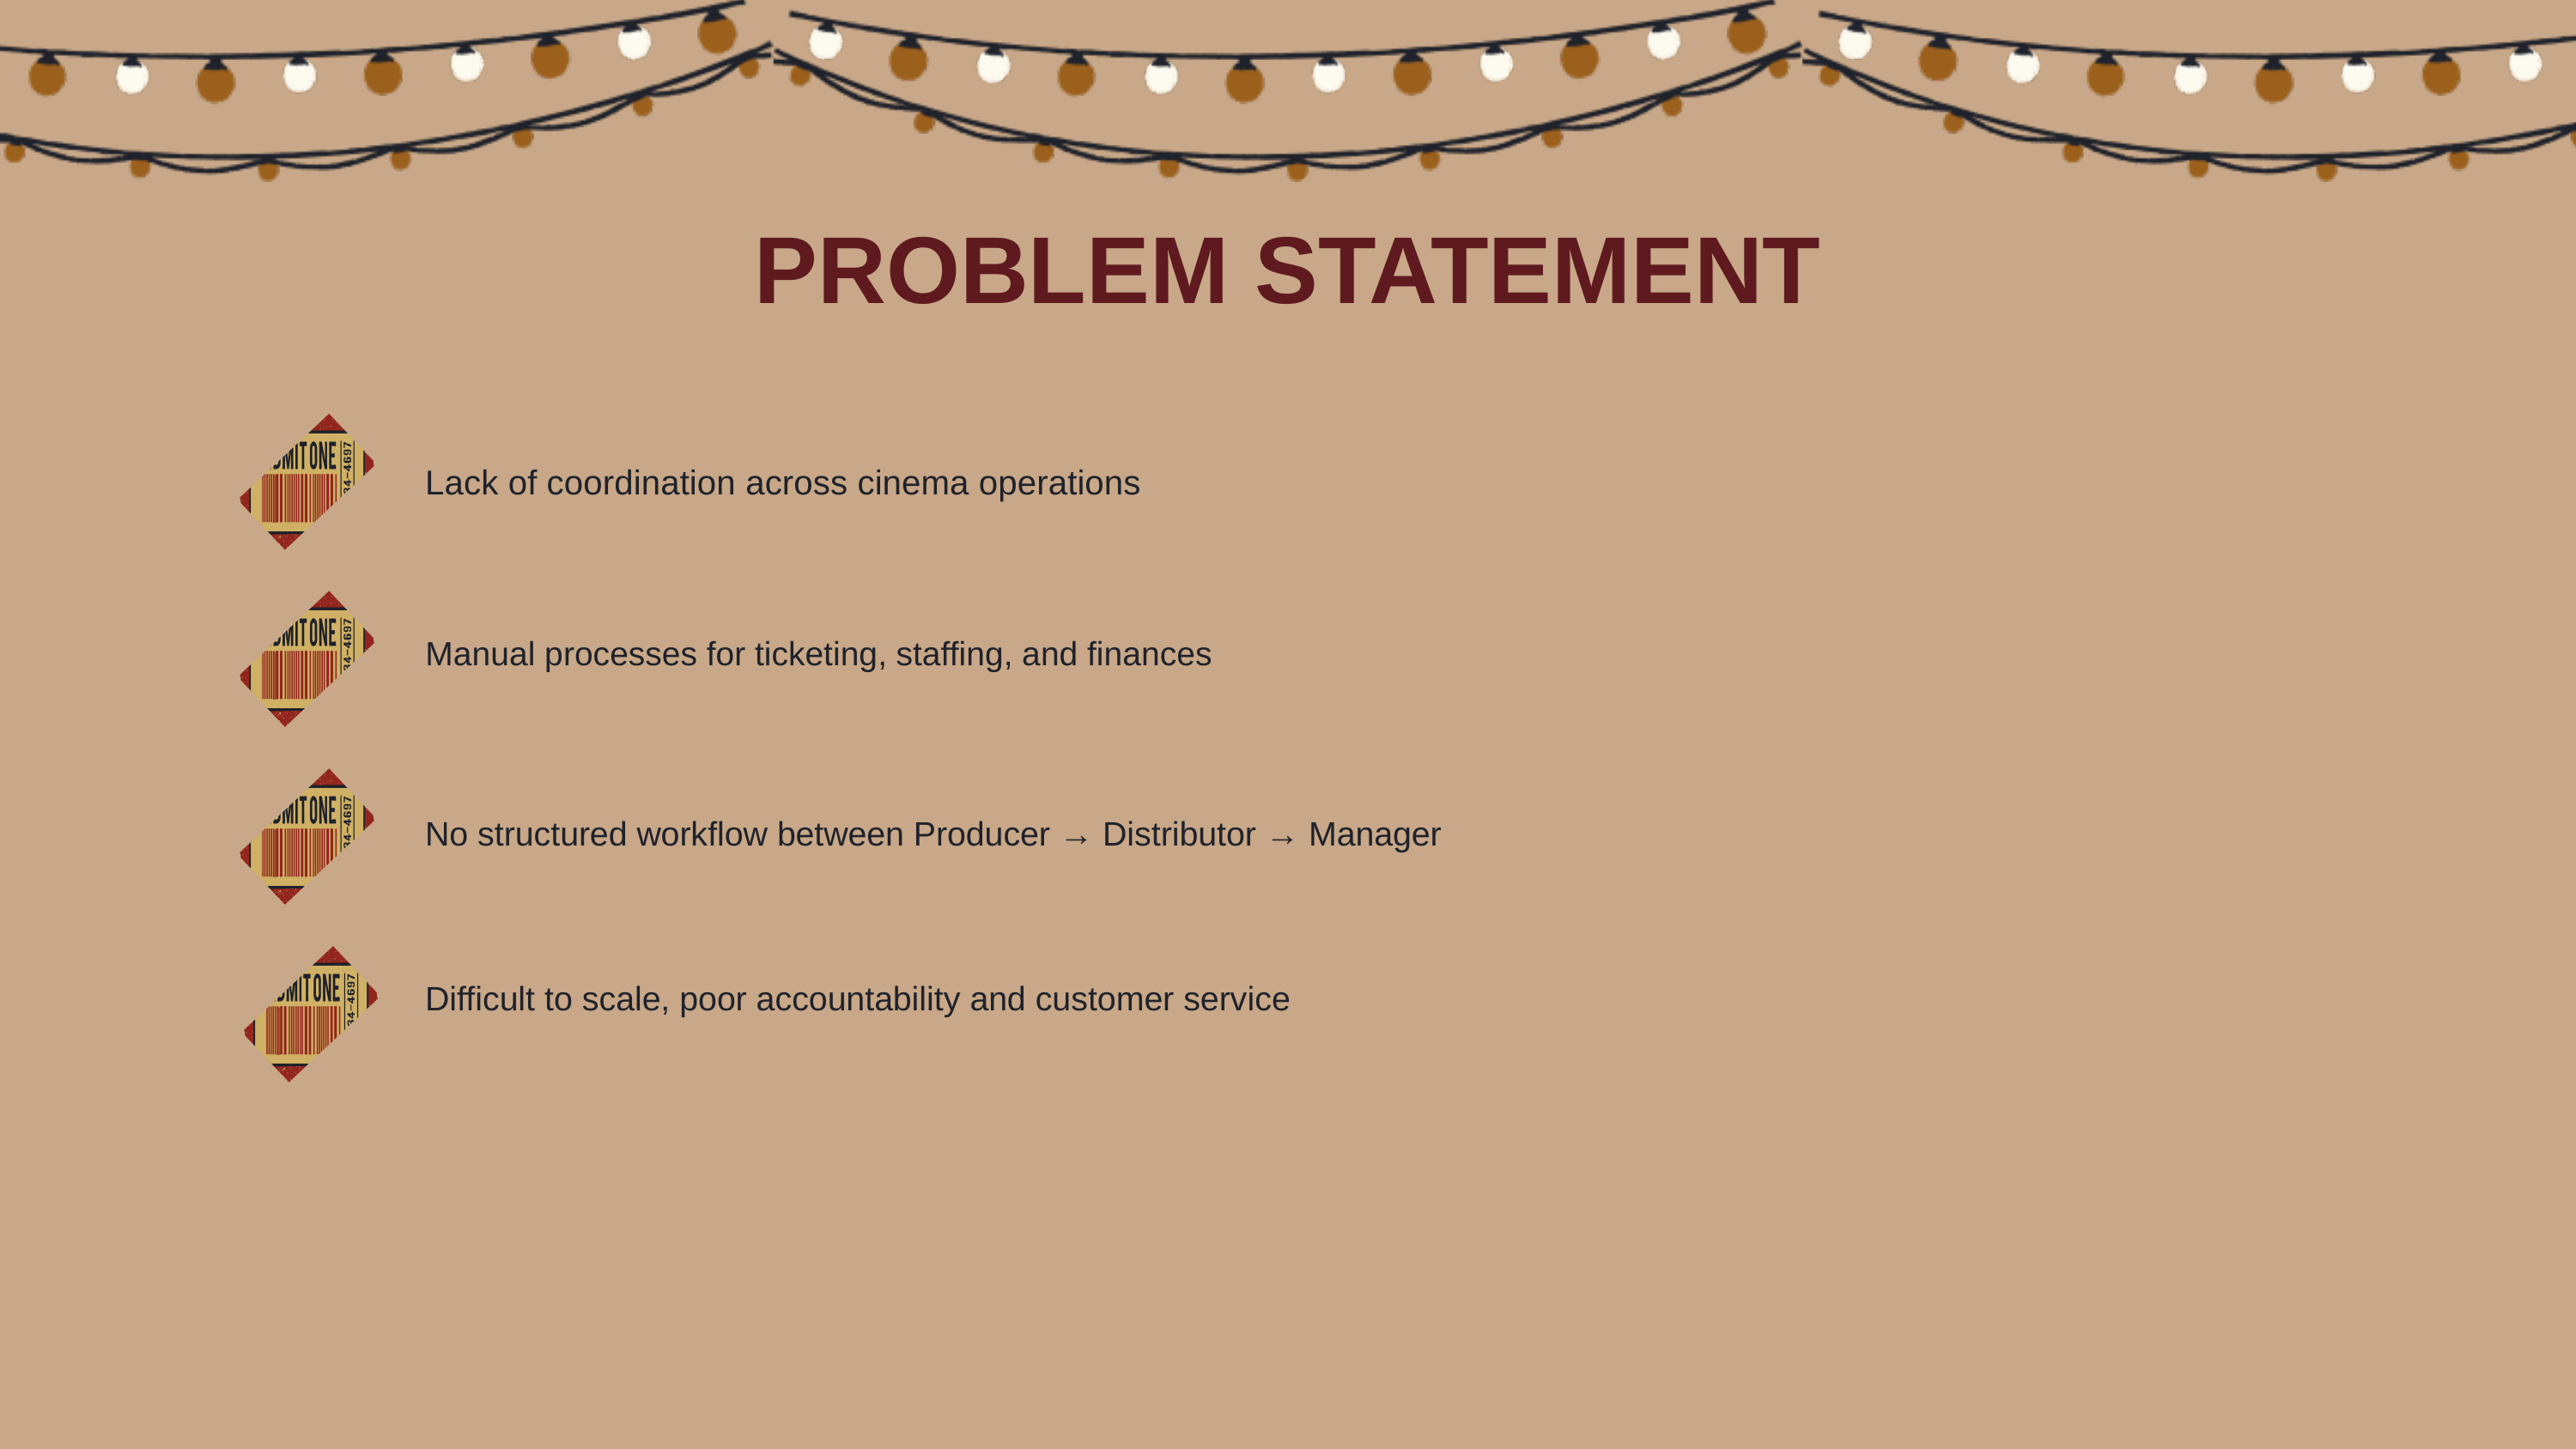

PROBLEM STATEMENT

Lack of coordination across cinema operations

Manual processes for ticketing, staffing, and finances

No structured workflow between Producer → Distributor → Manager

Difficult to scale, poor accountability and customer service